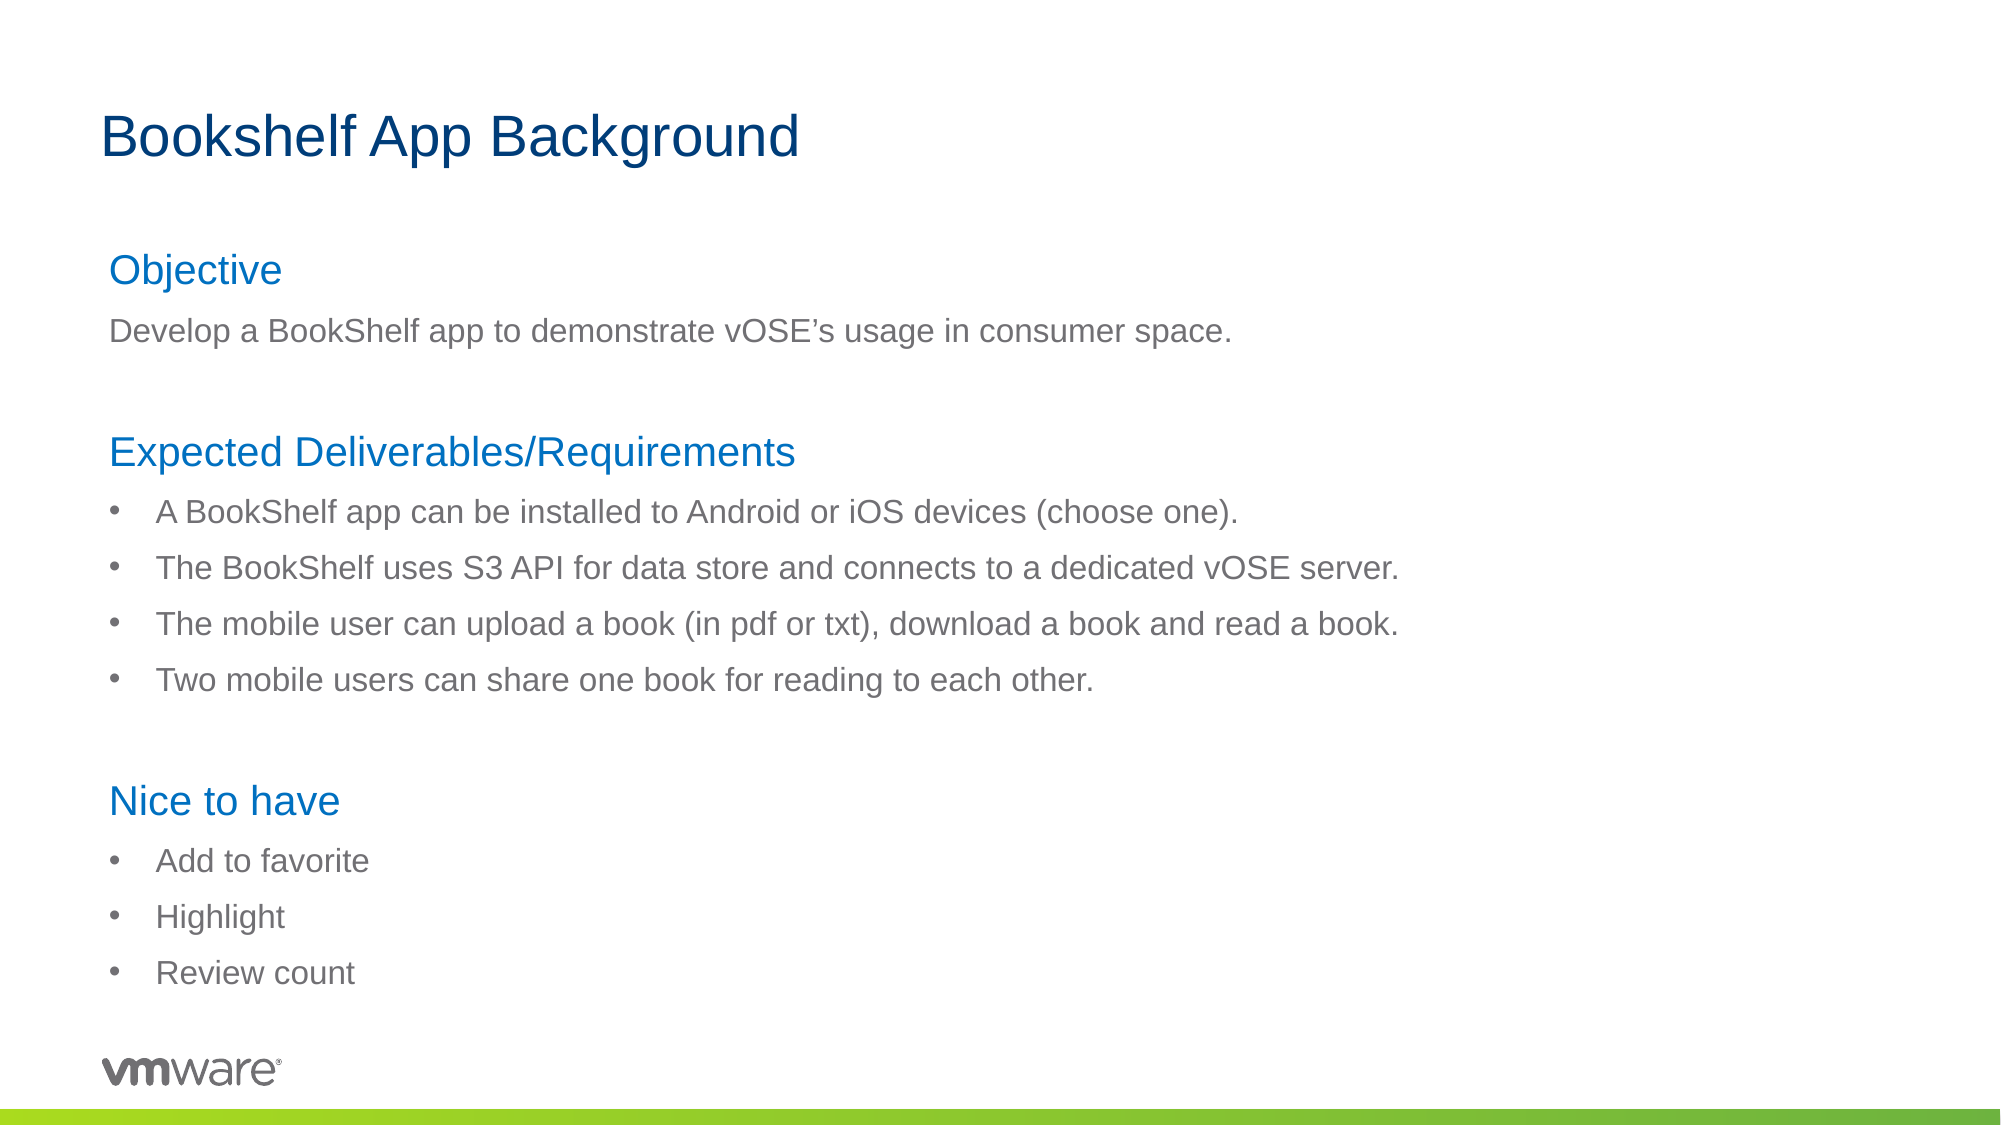

# Bookshelf App Background
Objective
Develop a BookShelf app to demonstrate vOSE’s usage in consumer space.

Expected Deliverables/Requirements
A BookShelf app can be installed to Android or iOS devices (choose one).
The BookShelf uses S3 API for data store and connects to a dedicated vOSE server.
The mobile user can upload a book (in pdf or txt), download a book and read a book.
Two mobile users can share one book for reading to each other.

Nice to have
Add to favorite
Highlight
Review count